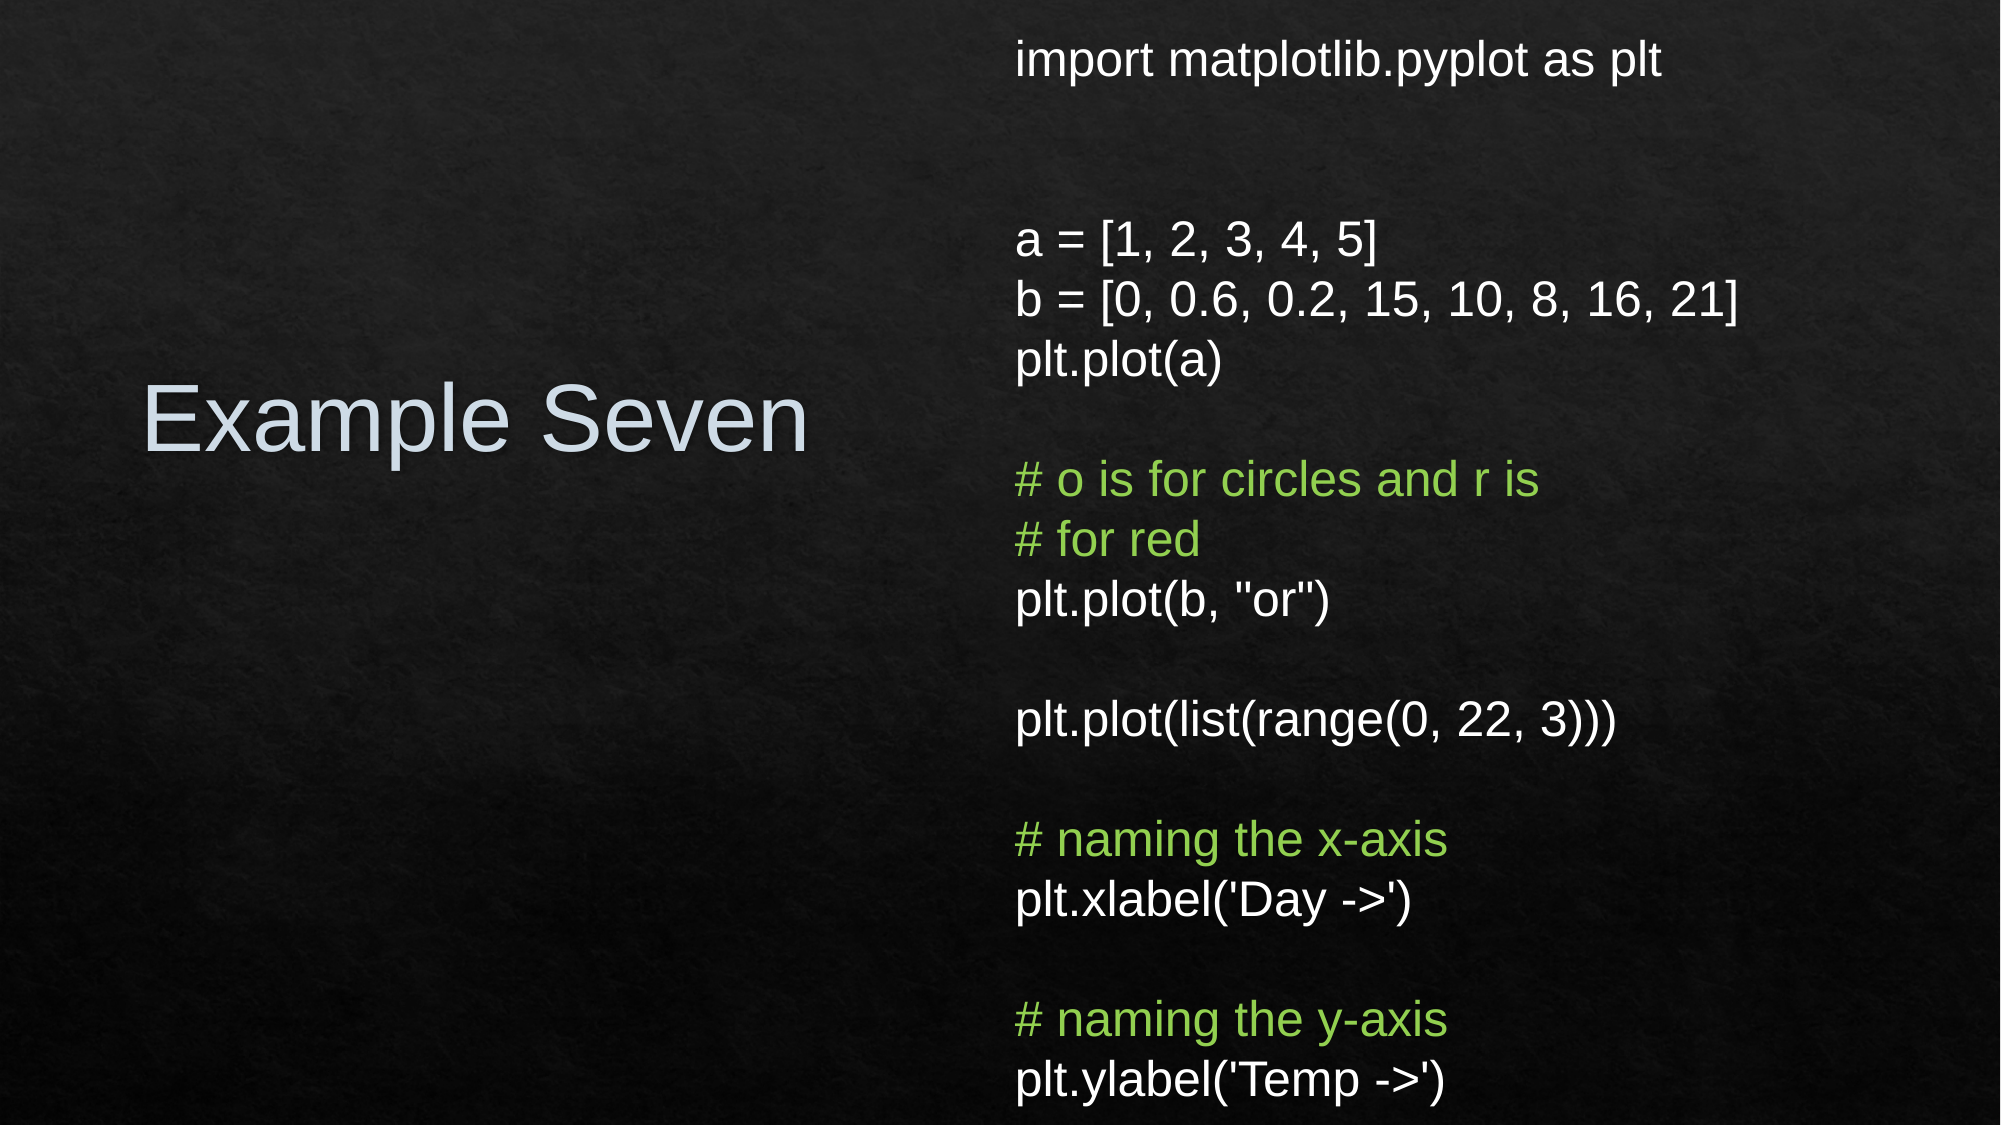

import matplotlib.pyplot as plt

a = [1, 2, 3, 4, 5]
b = [0, 0.6, 0.2, 15, 10, 8, 16, 21]
plt.plot(a)

# o is for circles and r is
# for red
plt.plot(b, "or")

plt.plot(list(range(0, 22, 3)))

# naming the x-axis
plt.xlabel('Day ->')

# naming the y-axis
plt.ylabel('Temp ->')
# Example Seven